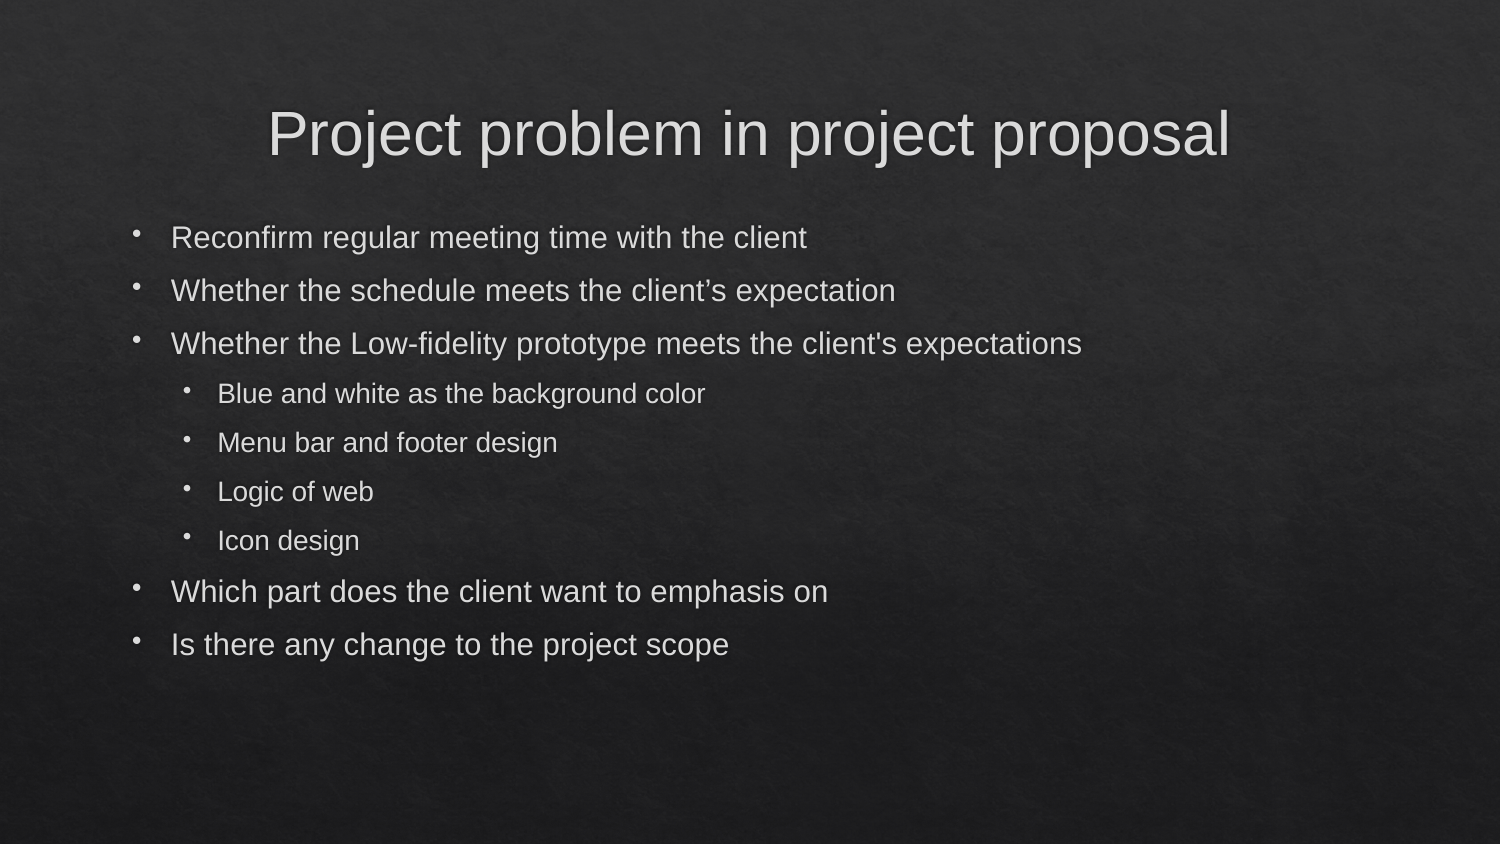

# Project problem in project proposal
Reconfirm regular meeting time with the client
Whether the schedule meets the client’s expectation
Whether the Low-fidelity prototype meets the client's expectations
Blue and white as the background color
Menu bar and footer design
Logic of web
Icon design
Which part does the client want to emphasis on
Is there any change to the project scope